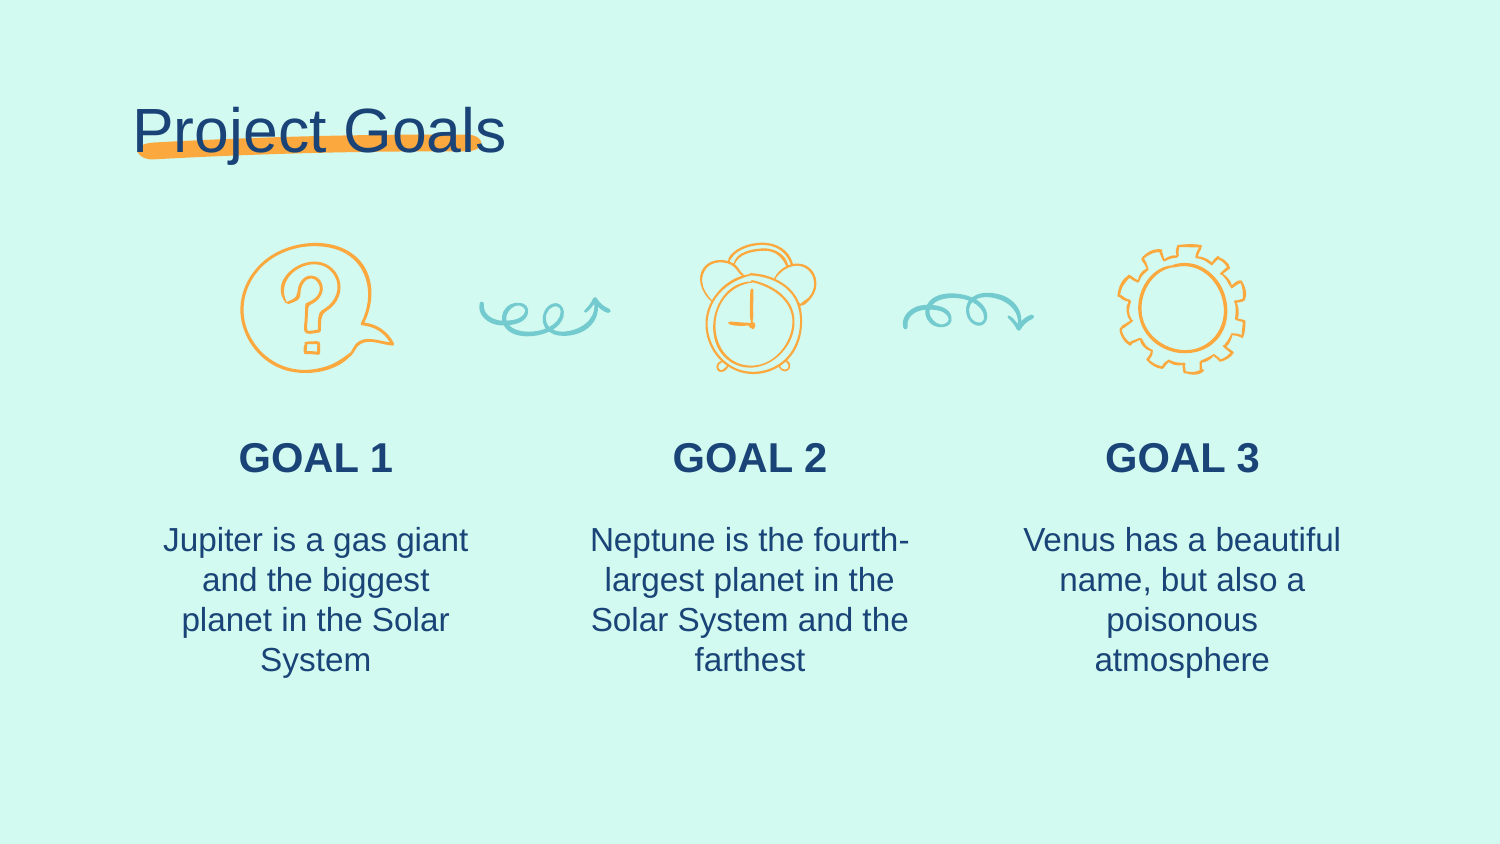

# Project Goals

GOAL 1
GOAL 2
GOAL 3
Jupiter is a gas giant and the biggest planet in the Solar System
Neptune is the fourth-largest planet in the Solar System and the farthest
Venus has a beautiful name, but also a poisonous atmosphere